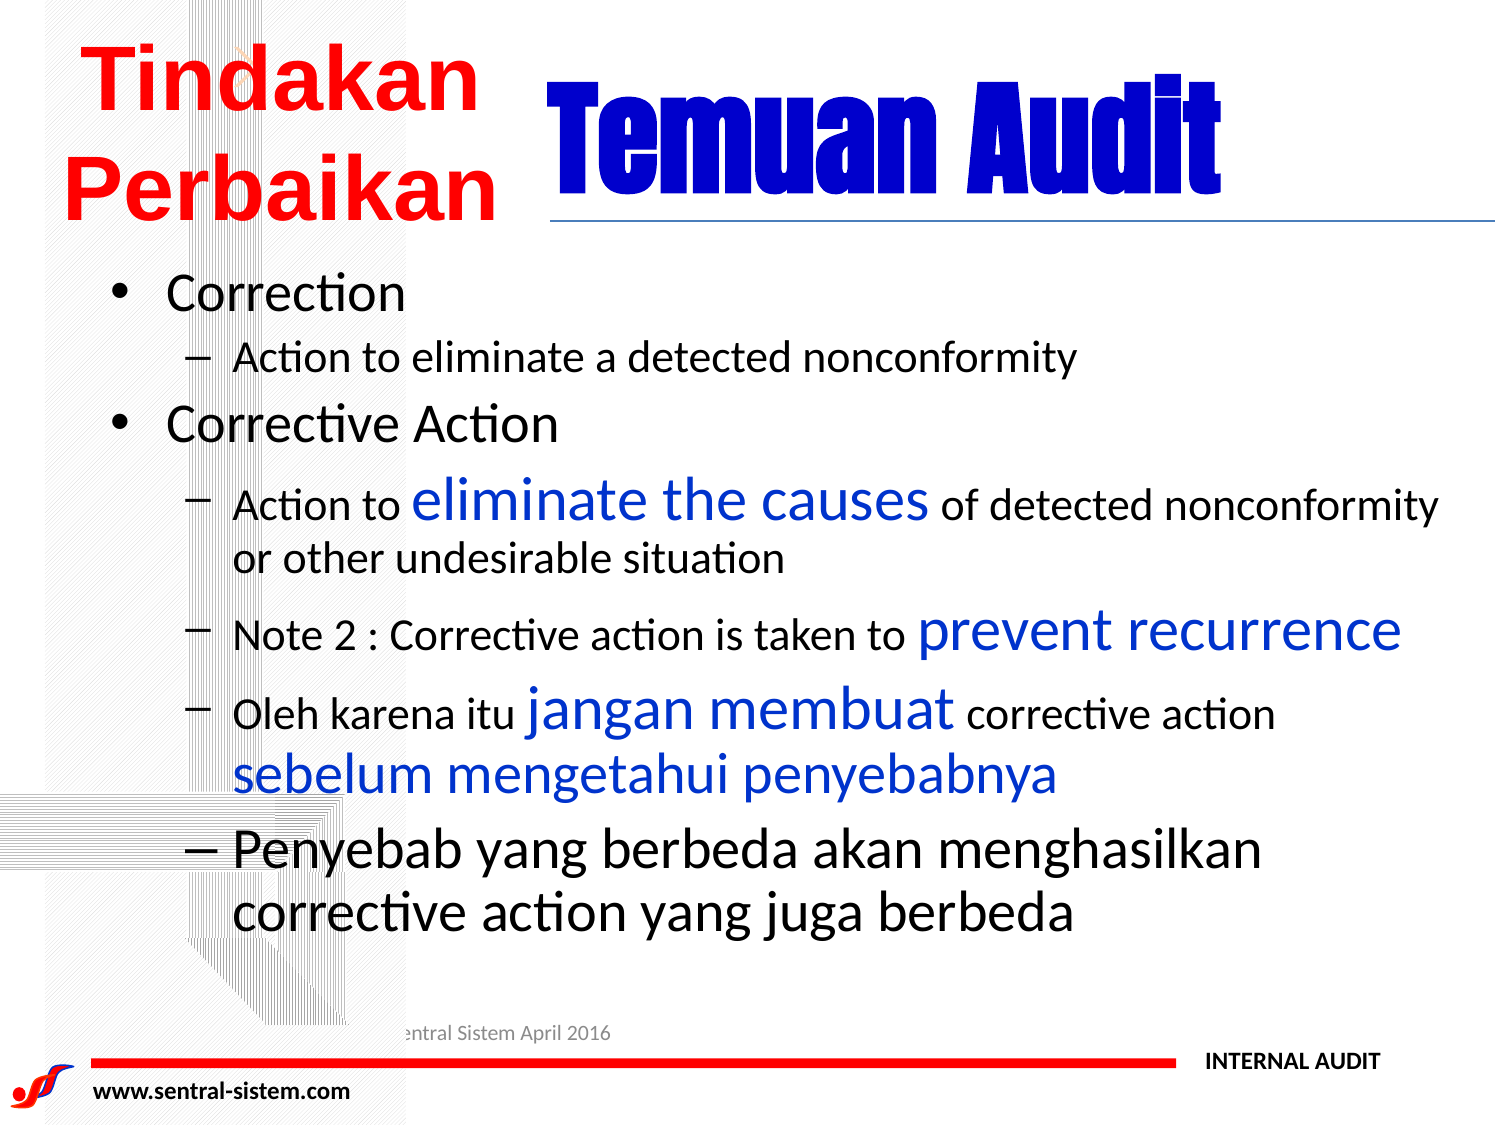

Tindakan Perbaikan

Temuan Audit
Correction
Action to eliminate a detected nonconformity
Corrective Action
Action to eliminate the causes of detected nonconformity or other undesirable situation
Note 2 : Corrective action is taken to prevent recurrence
Oleh karena itu jangan membuat corrective action sebelum mengetahui penyebabnya
Penyebab yang berbeda akan menghasilkan corrective action yang juga berbeda

IEA ISO 14001, I/Rev.02 Copyright@Sentral Sistem April 2016
INTERNAL AUDIT

www.sentral-sistem.com